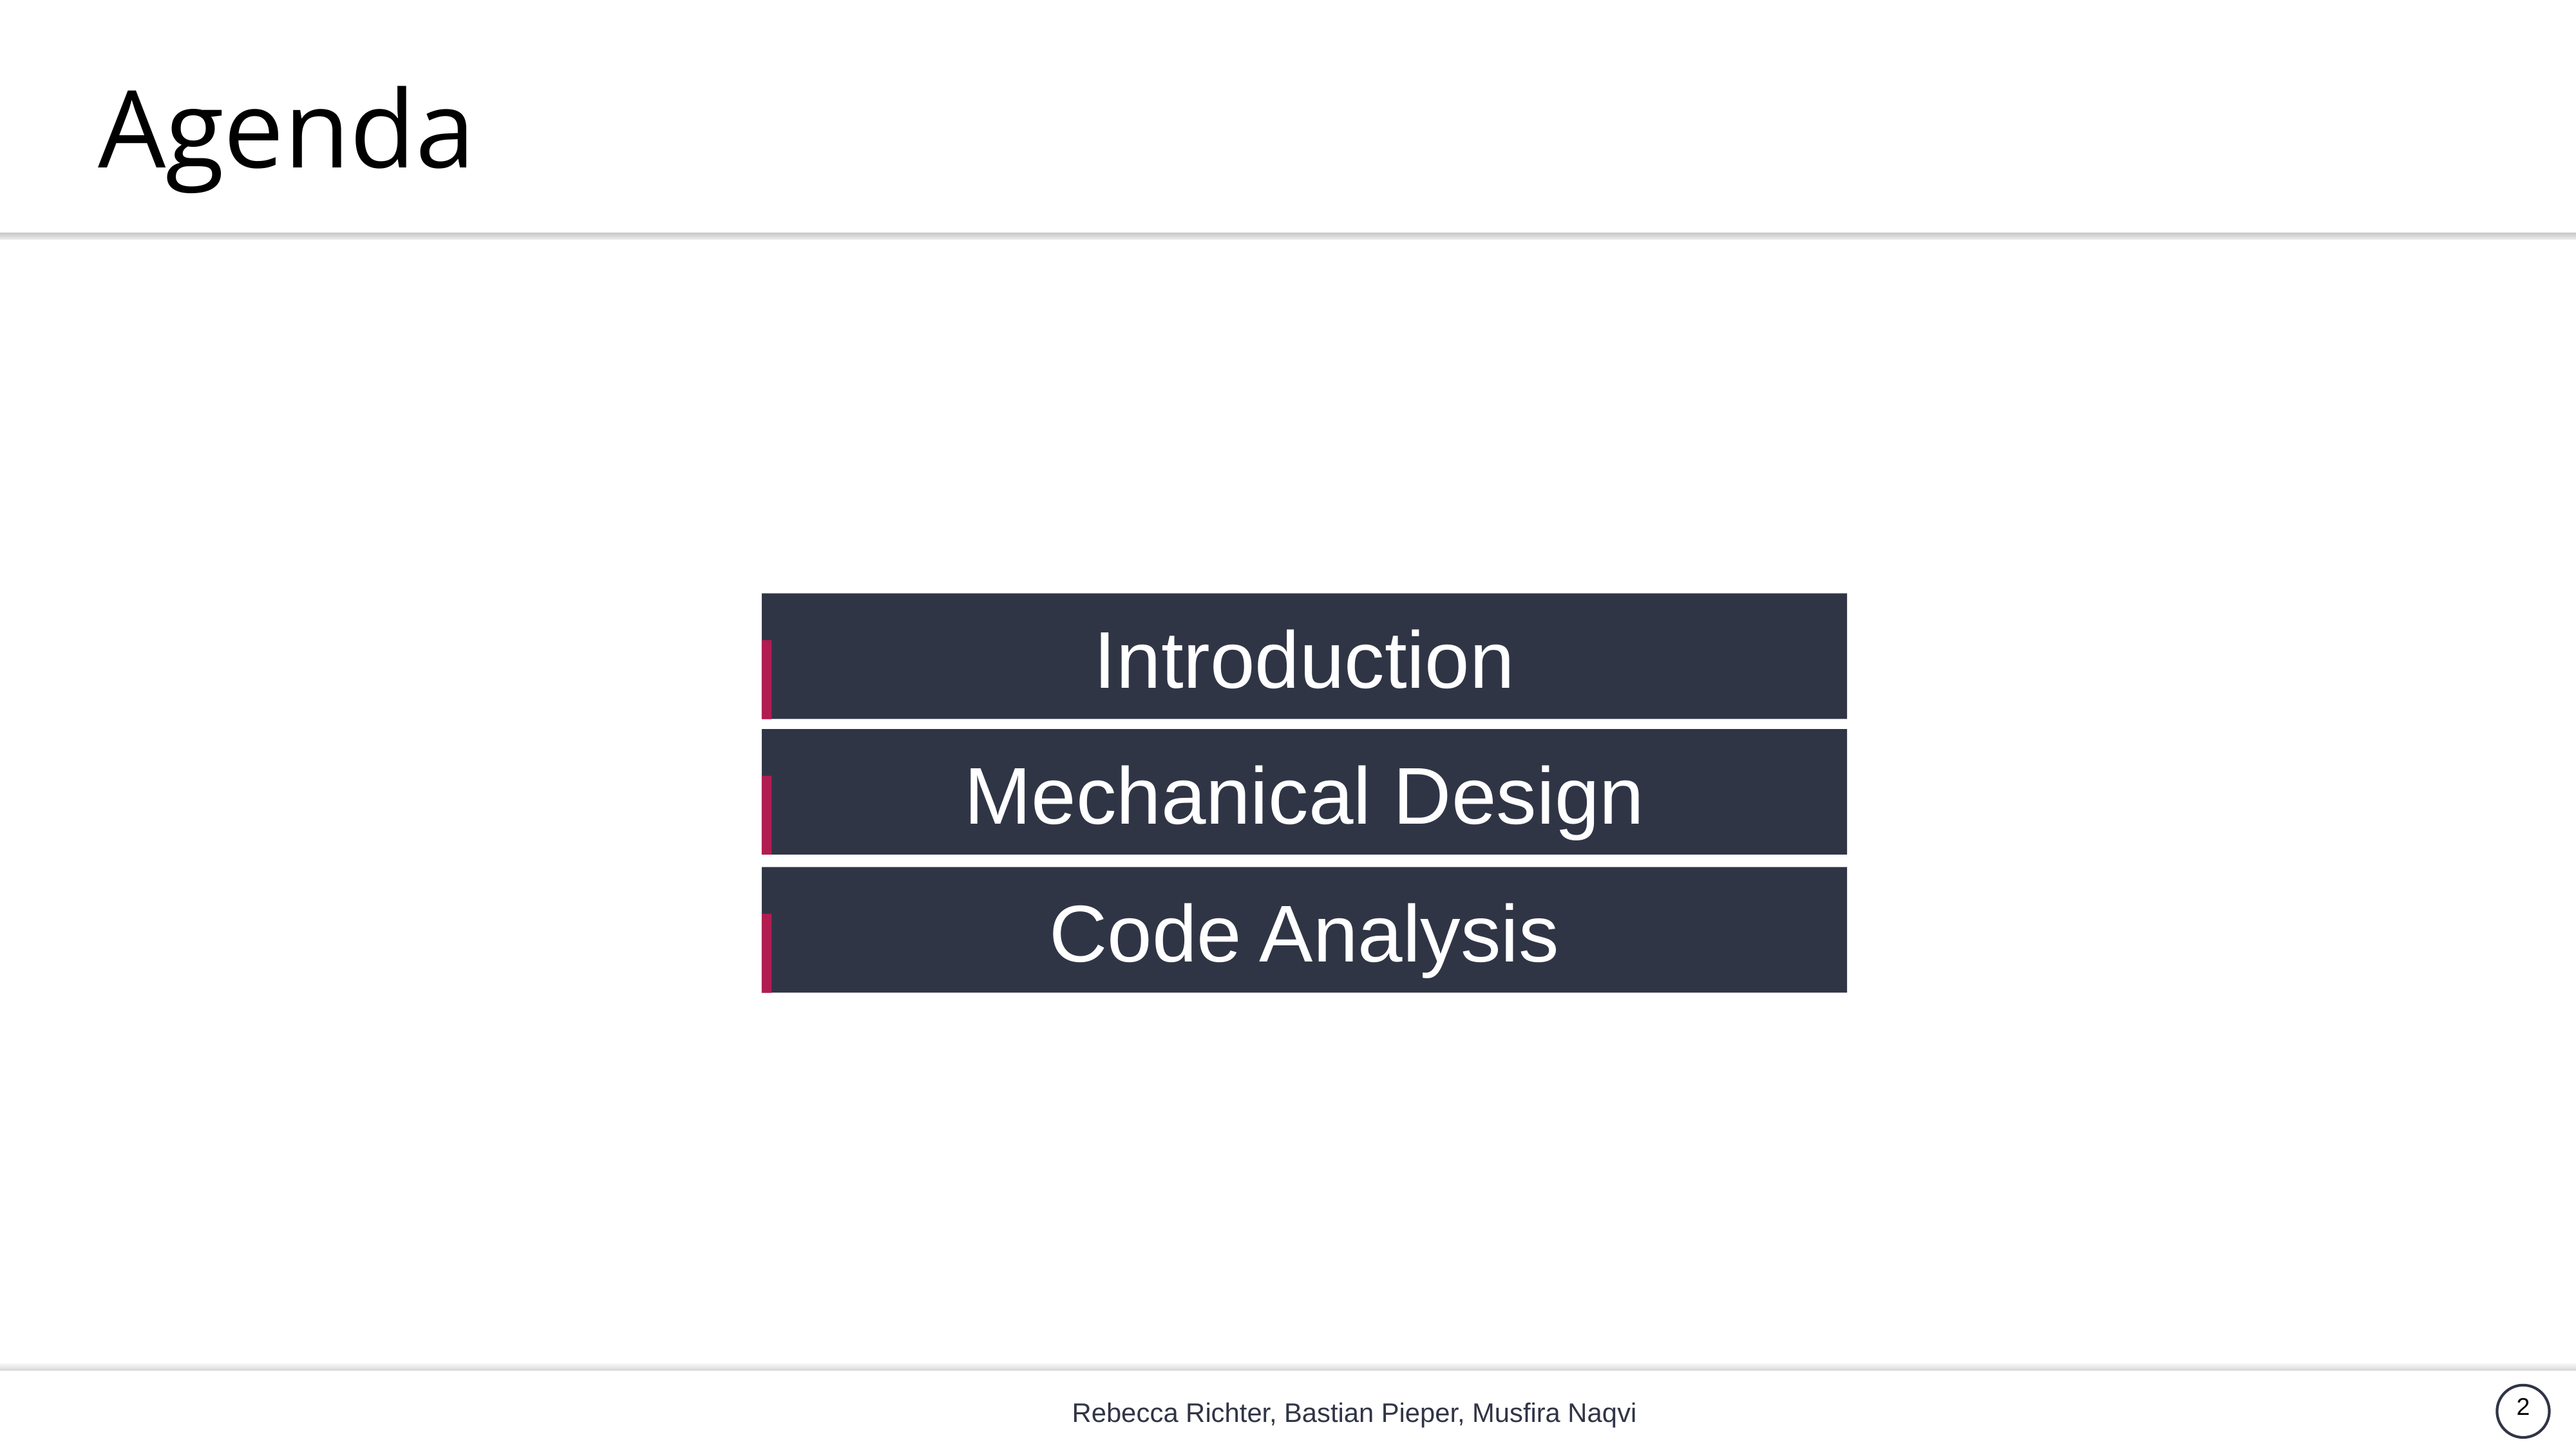

Agenda

Introduction

Mechanical Design

Code Analysis
2